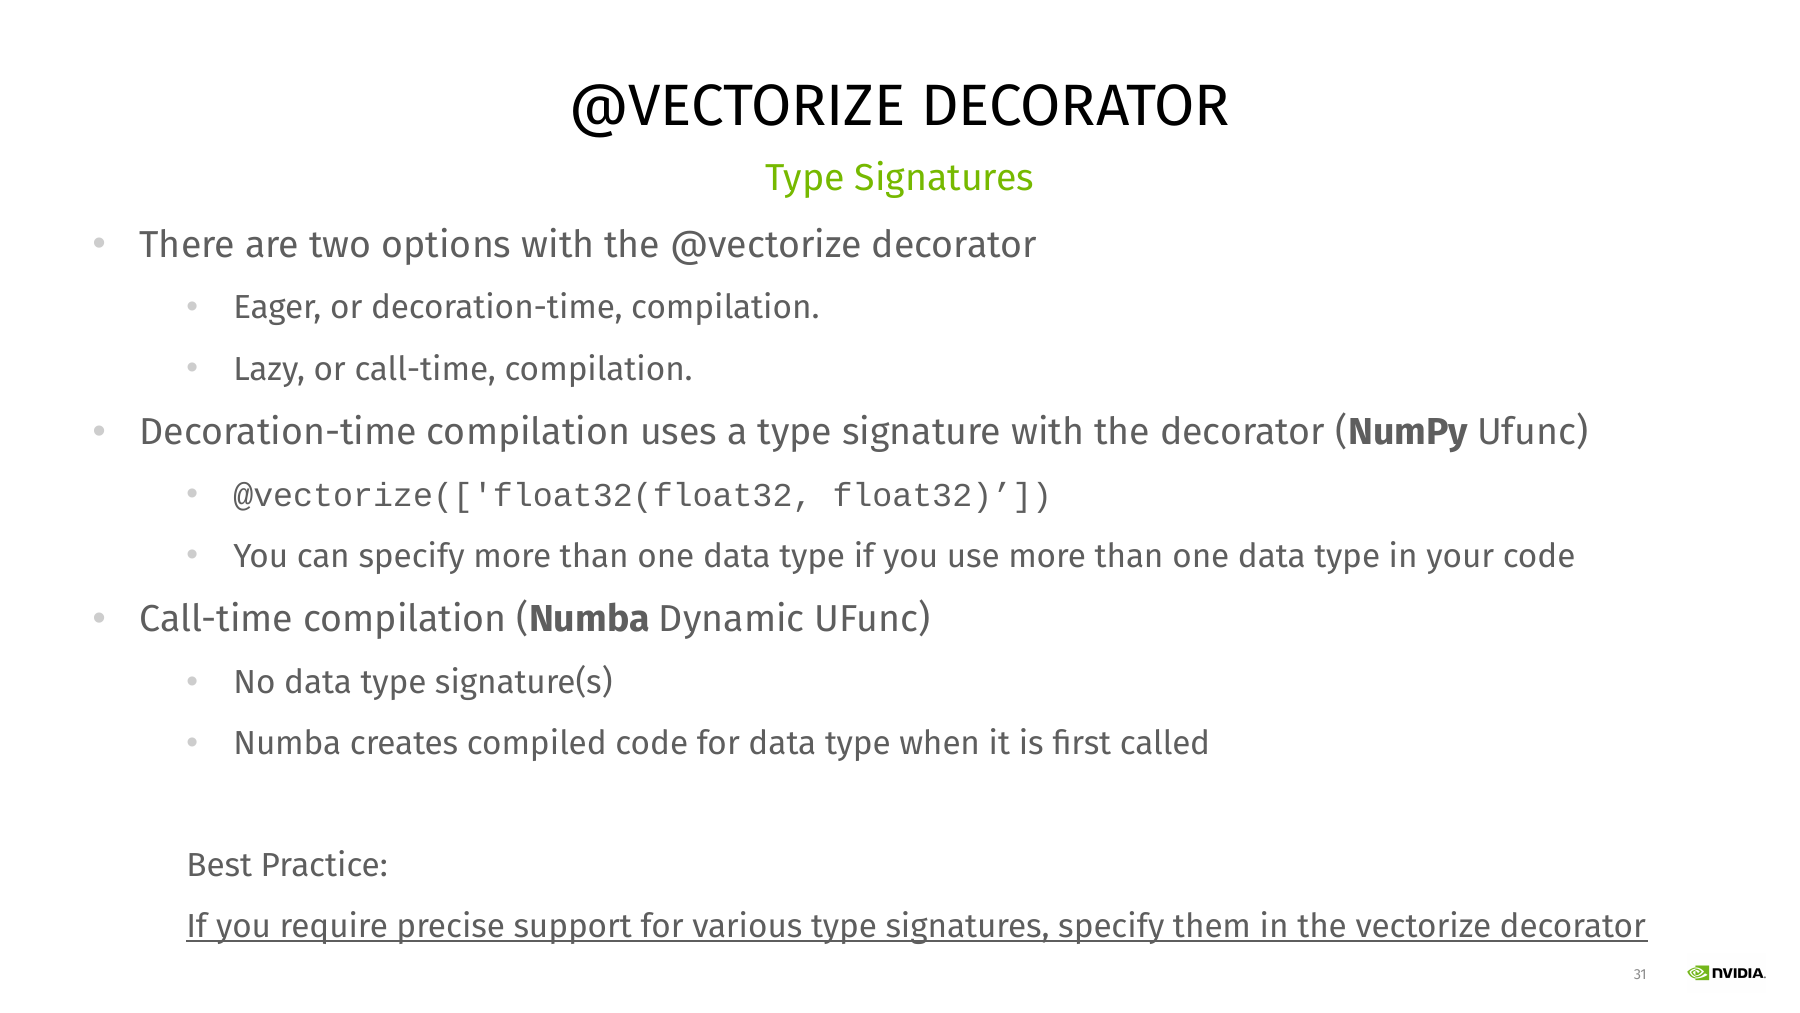

# @vectorize decorator
Type Signatures
There are two options with the @vectorize decorator
Eager, or decoration-time, compilation.
Lazy, or call-time, compilation.
Decoration-time compilation uses a type signature with the decorator (NumPy Ufunc)
@vectorize(['float32(float32, float32)’])
You can specify more than one data type if you use more than one data type in your code
Call-time compilation (Numba Dynamic UFunc)
No data type signature(s)
Numba creates compiled code for data type when it is first called

Best Practice:
If you require precise support for various type signatures, specify them in the vectorize decorator